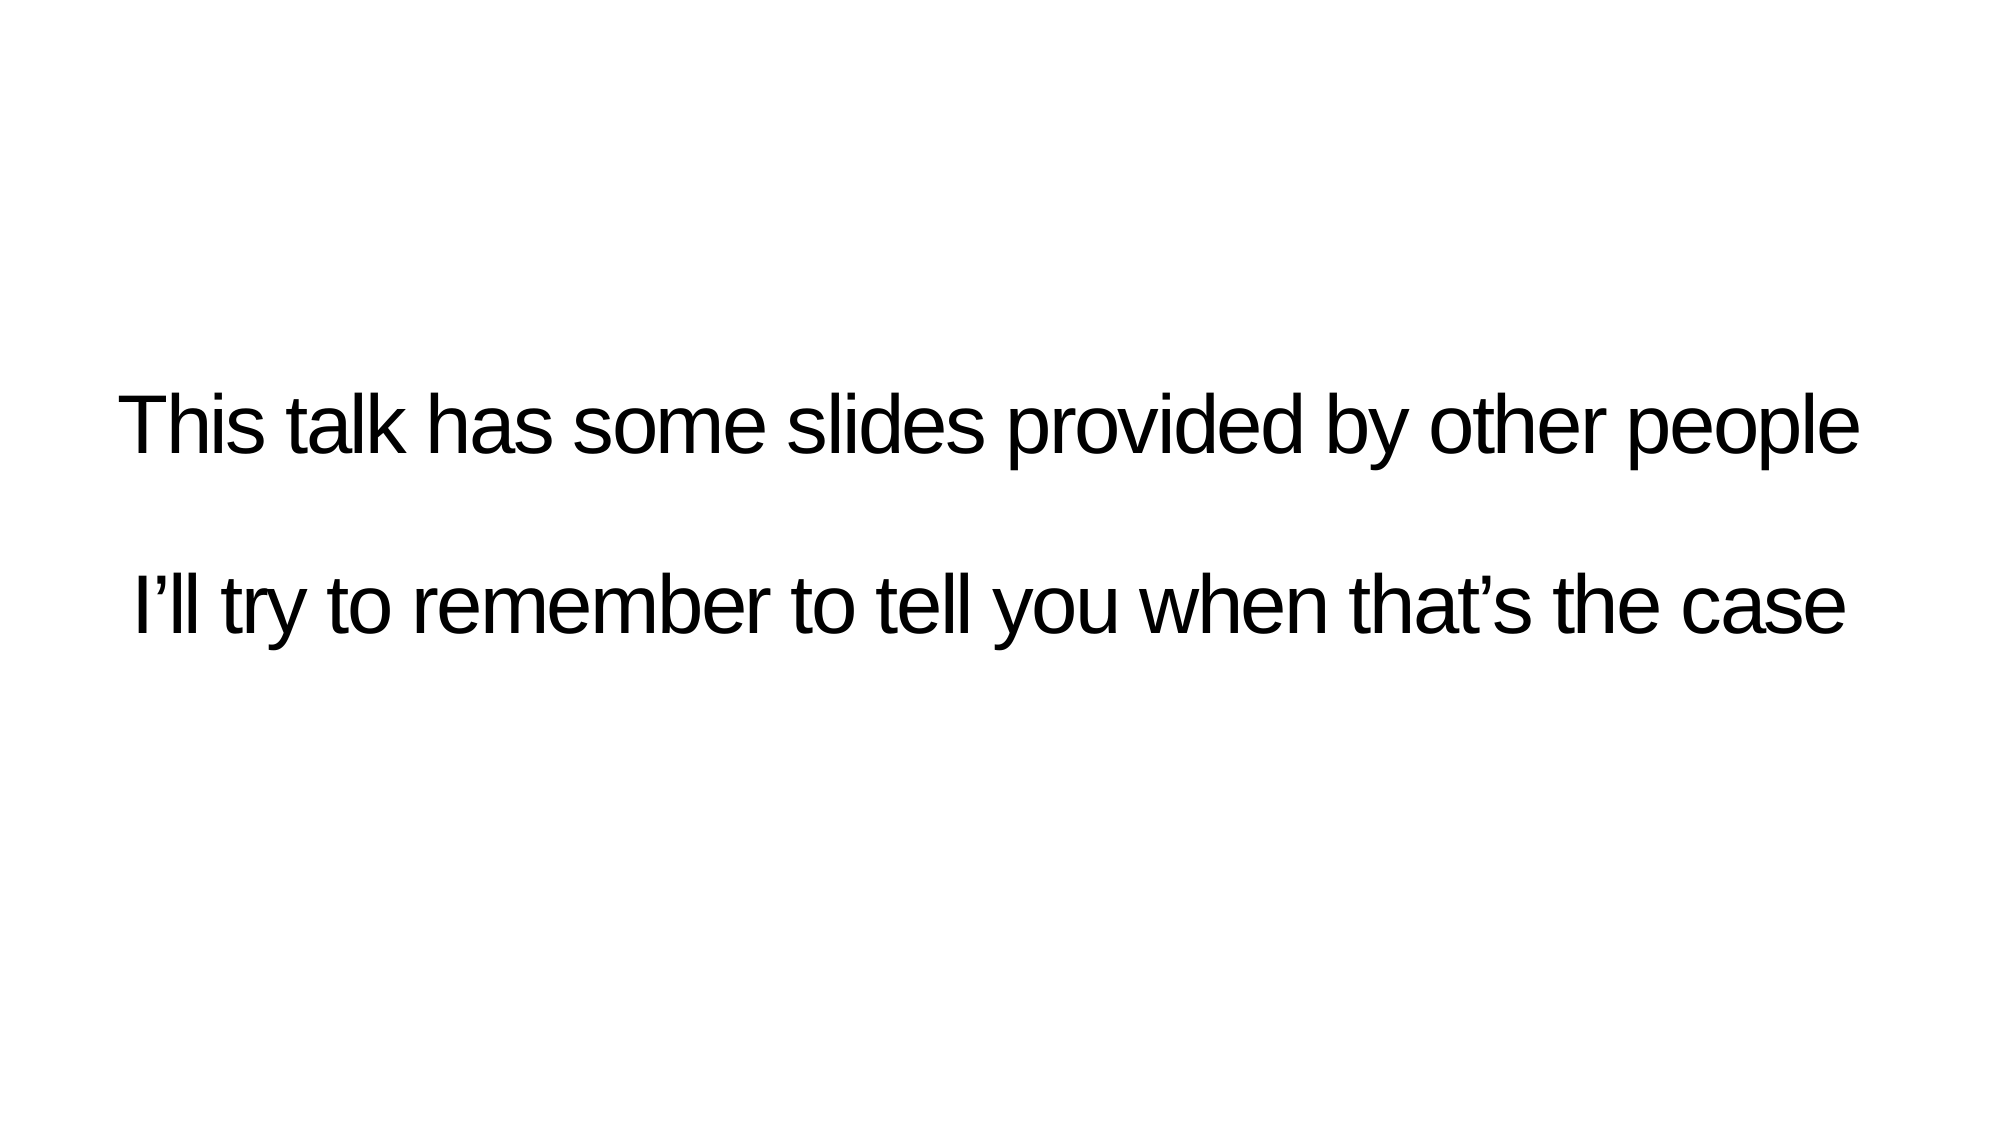

# This talk has some slides provided by other people I’ll try to remember to tell you when that’s the case